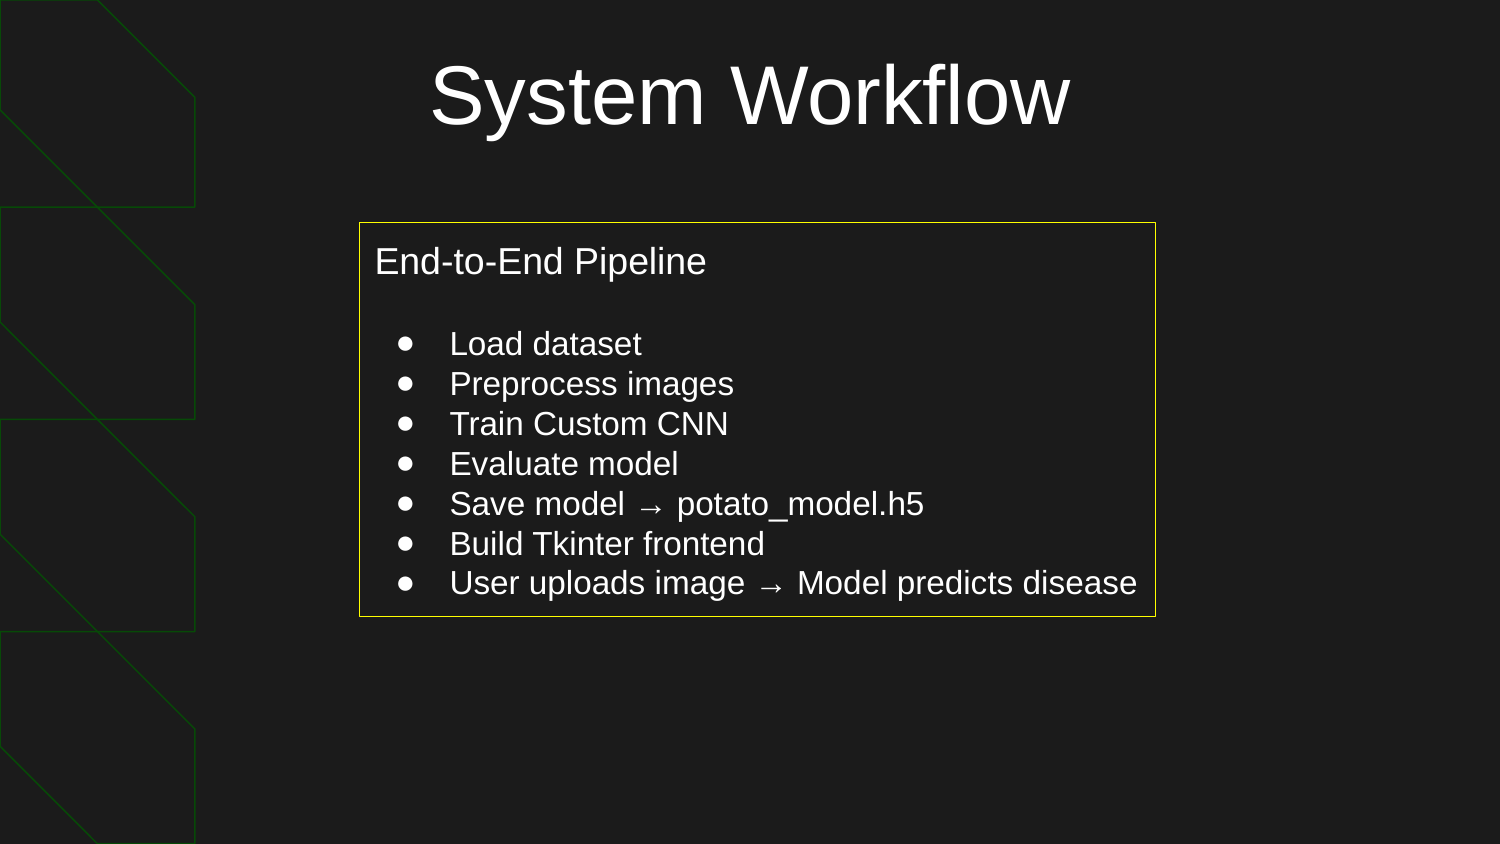

# System Workflow
End-to-End Pipeline

Load dataset
Preprocess images
Train Custom CNN
Evaluate model
Save model → potato_model.h5
Build Tkinter frontend
User uploads image → Model predicts disease